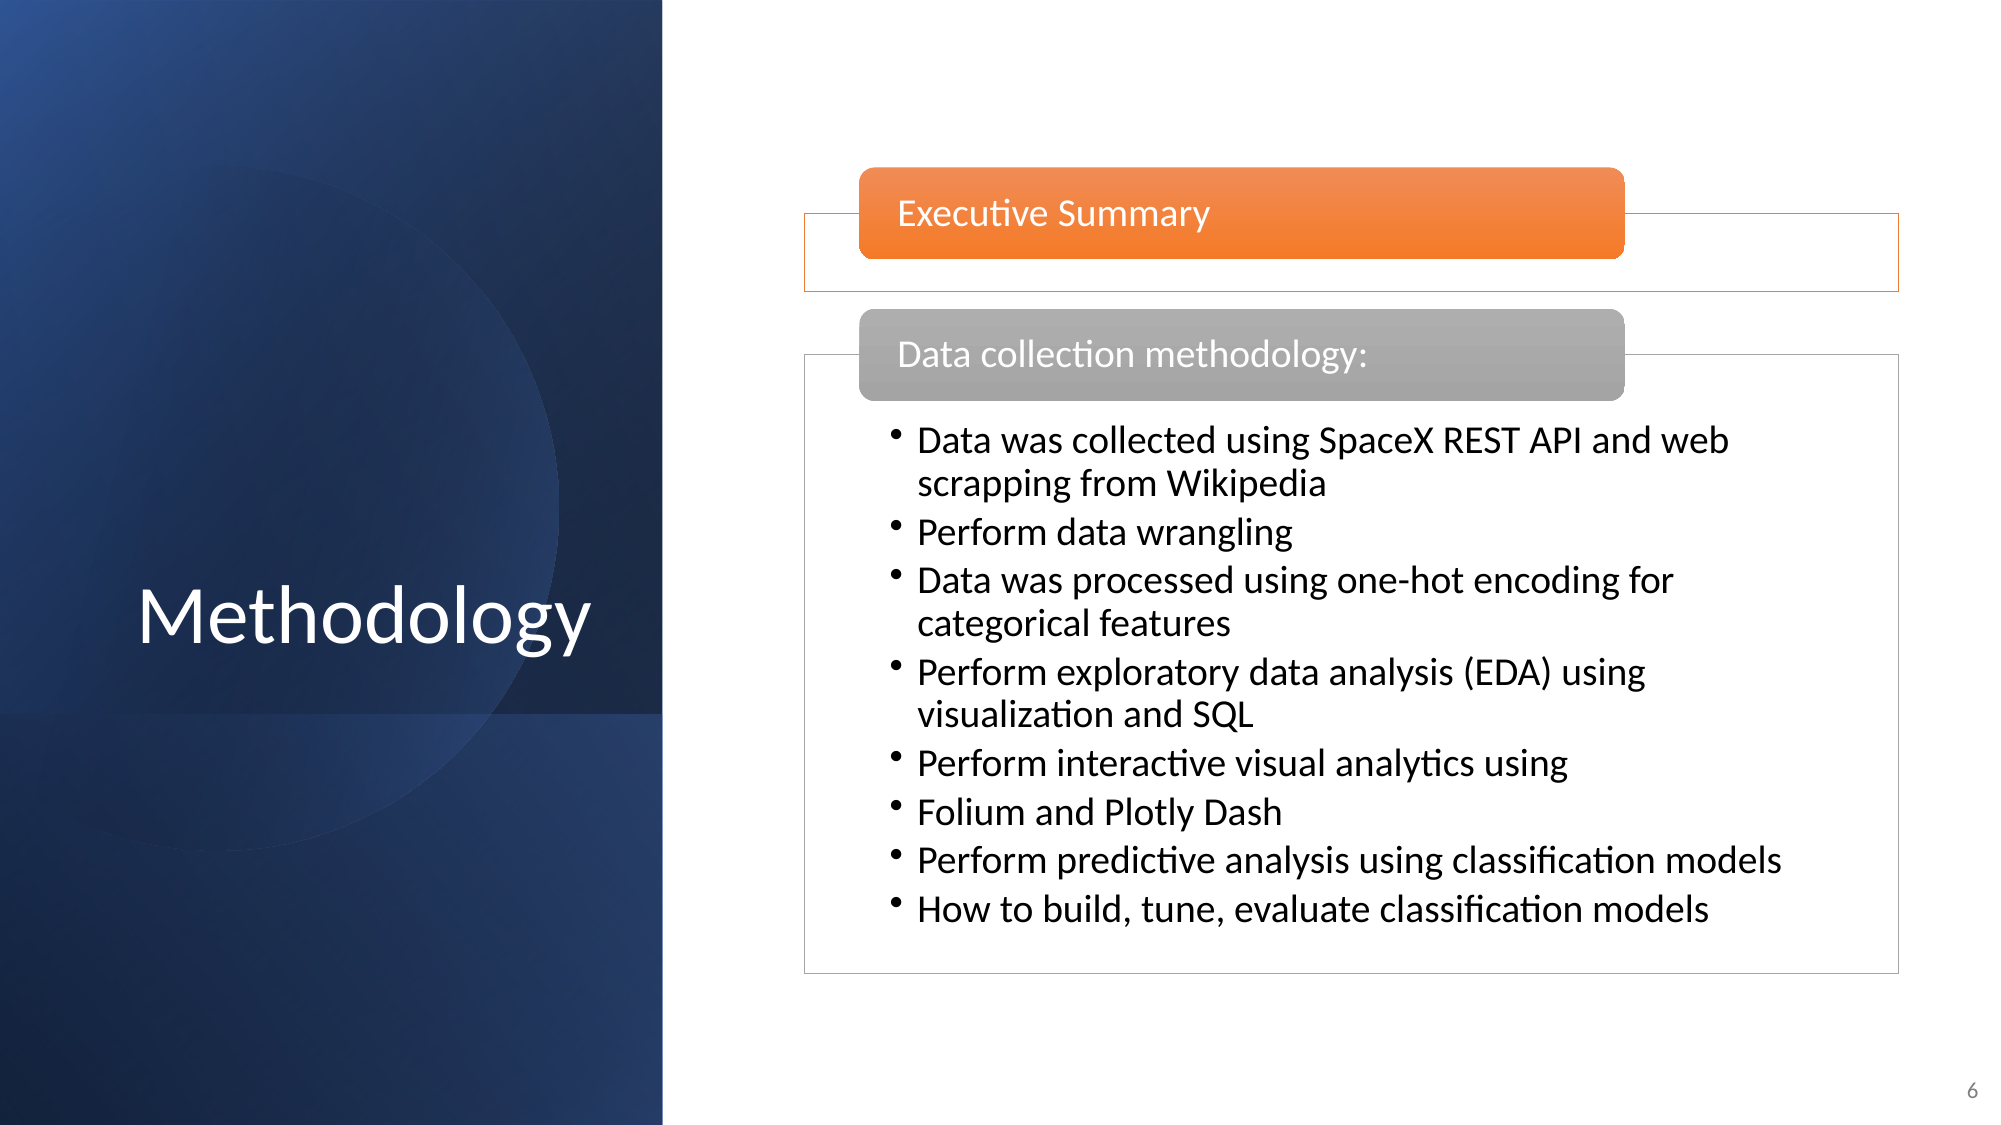

Executive Summary
Data was collected using SpaceX REST API and web scrapping from Wikipedia
Perform data wrangling
Data was processed using one-hot encoding for categorical features
Perform exploratory data analysis (EDA) using visualization and SQL
Perform interactive visual analytics using
Folium and Plotly Dash
Perform predictive analysis using classification models
How to build, tune, evaluate classification models
Data collection methodology:

Methodology

6